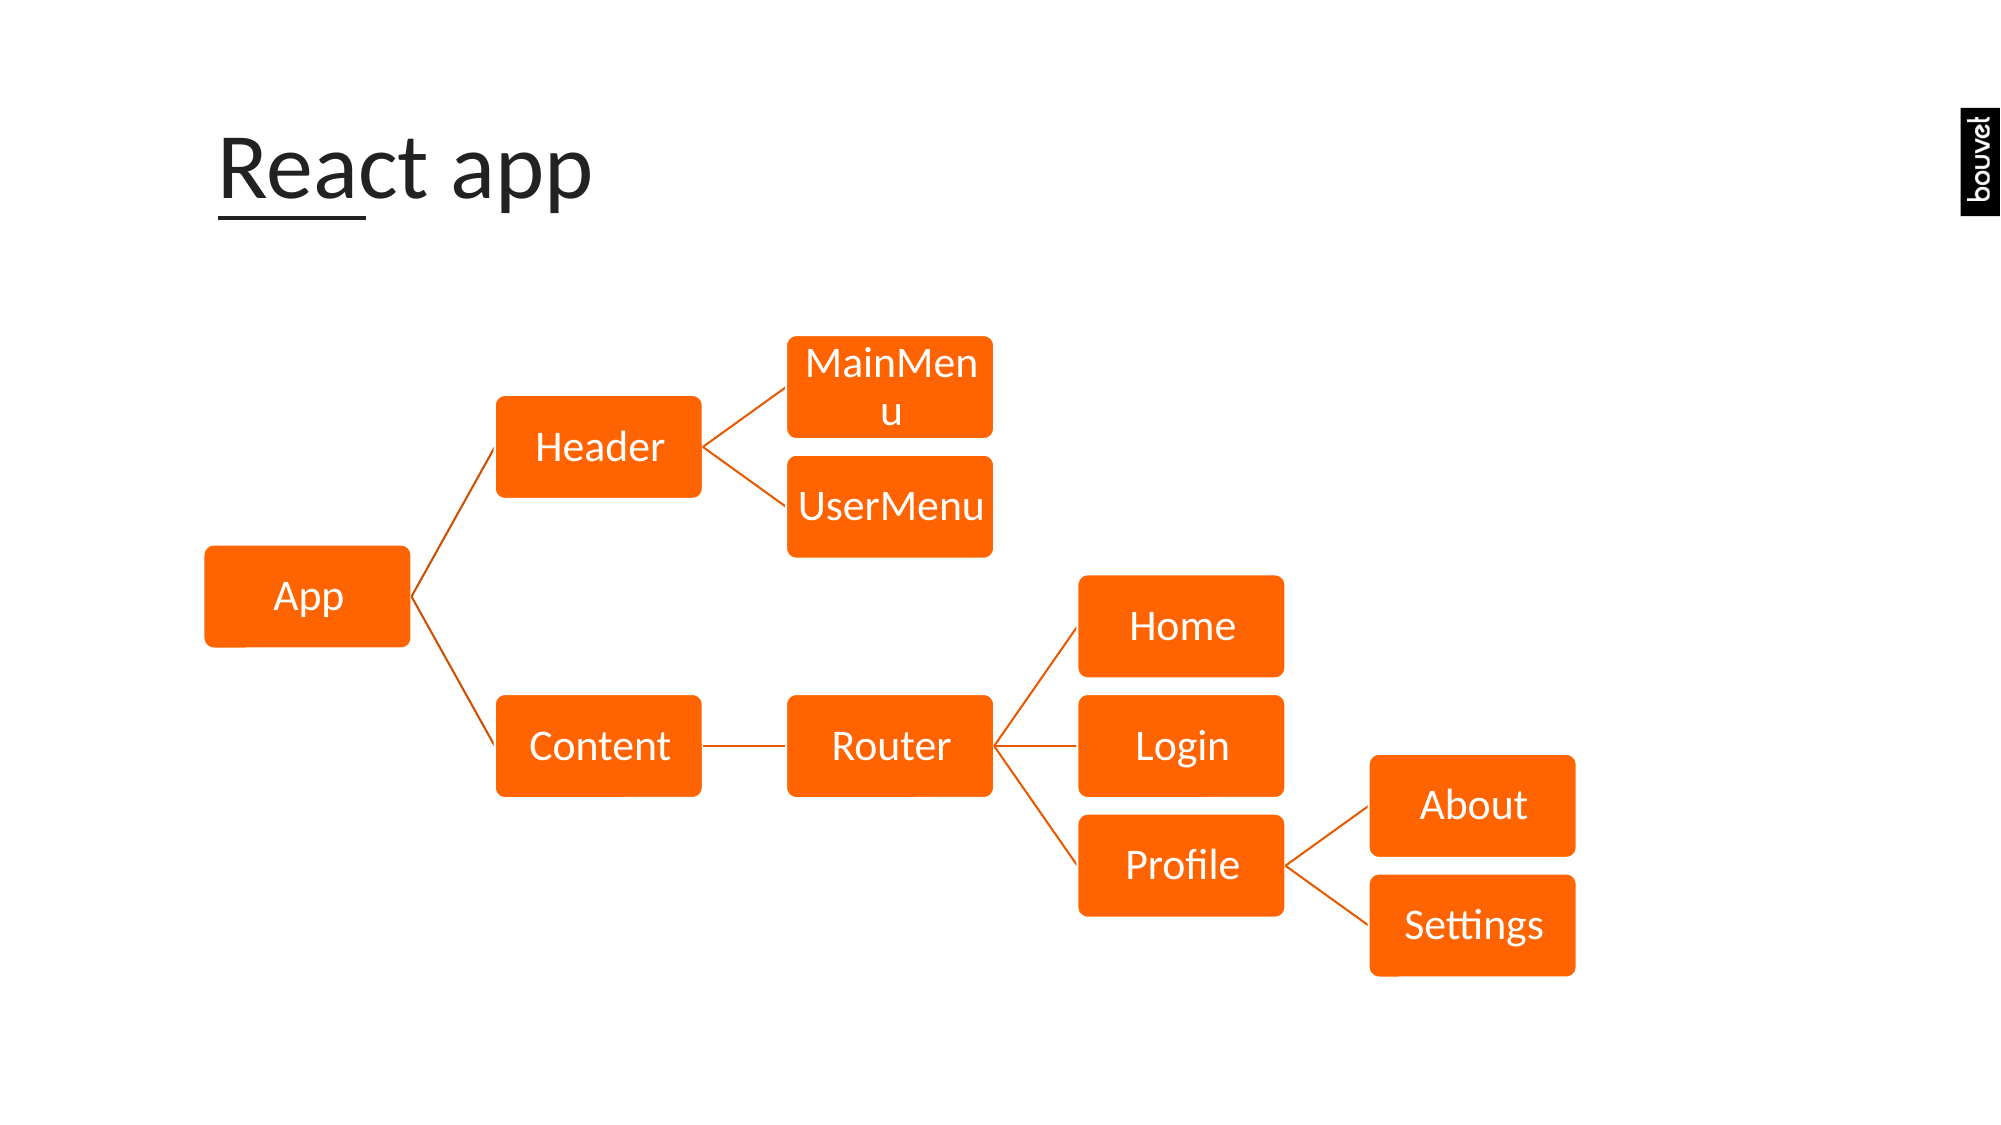

# React app
App

Header

MainMenu

UserMenu

Content

Router

Home

Login

Profile

About

Settings